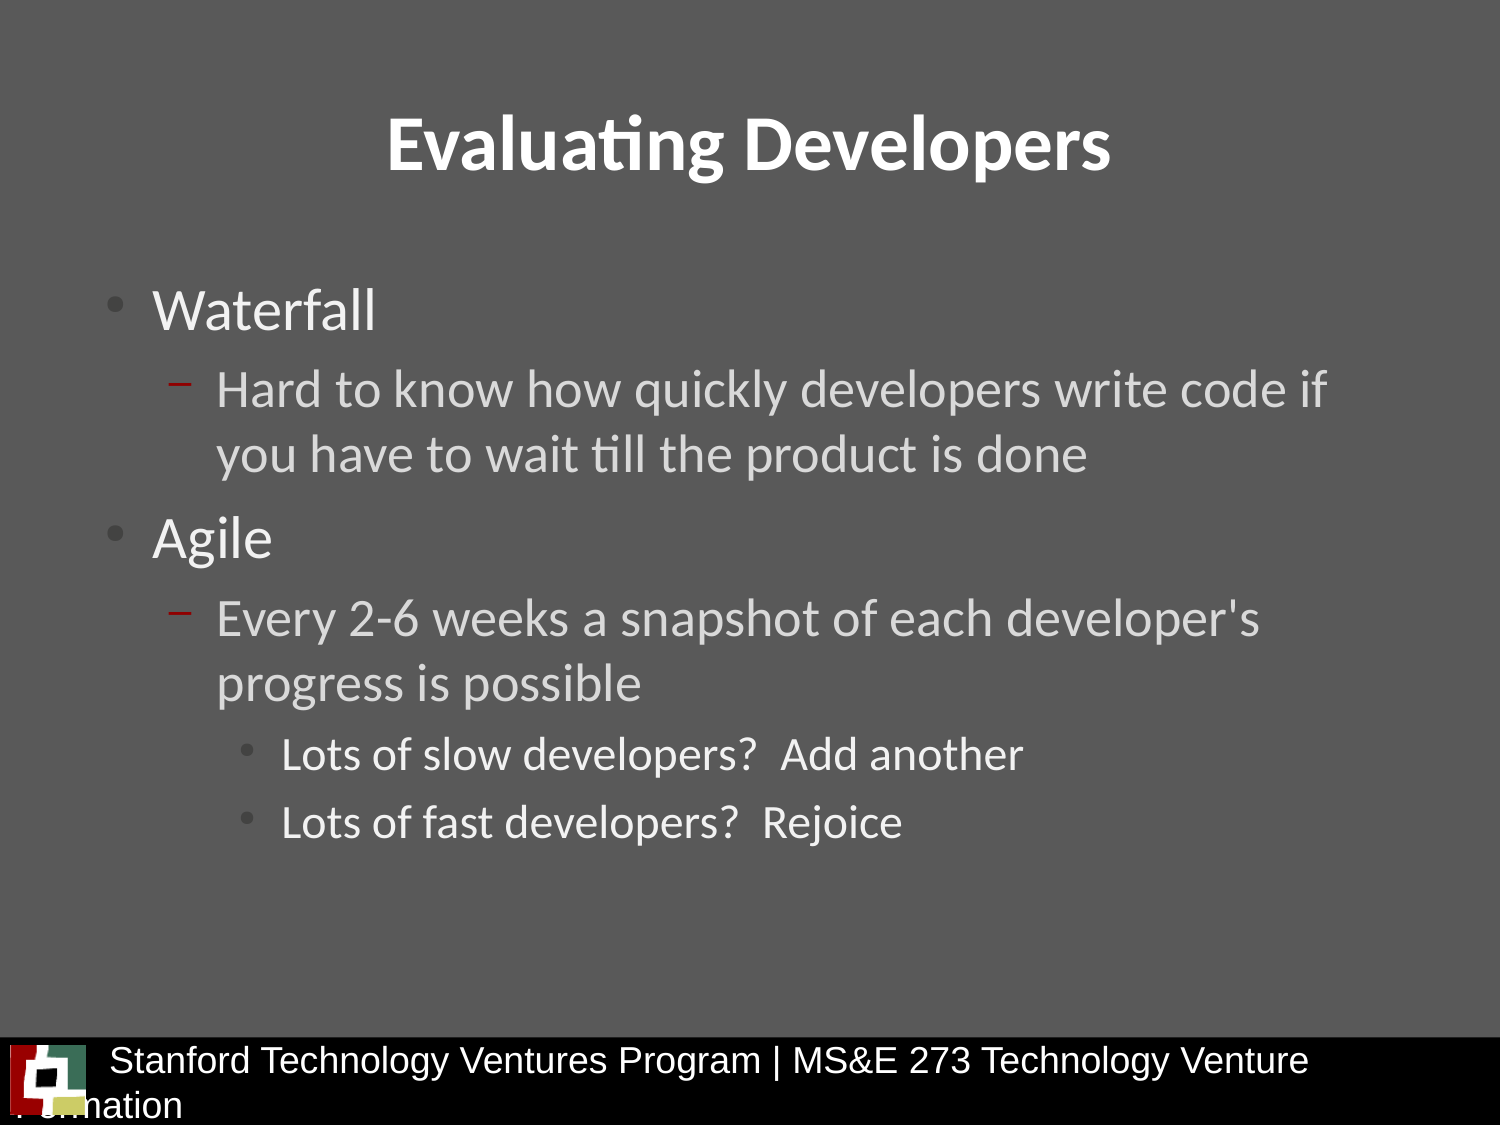

Evaluating Developers
Waterfall
Hard to know how quickly developers write code if you have to wait till the product is done
Agile
Every 2-6 weeks a snapshot of each developer's progress is possible
Lots of slow developers?  Add another
Lots of fast developers?  Rejoice